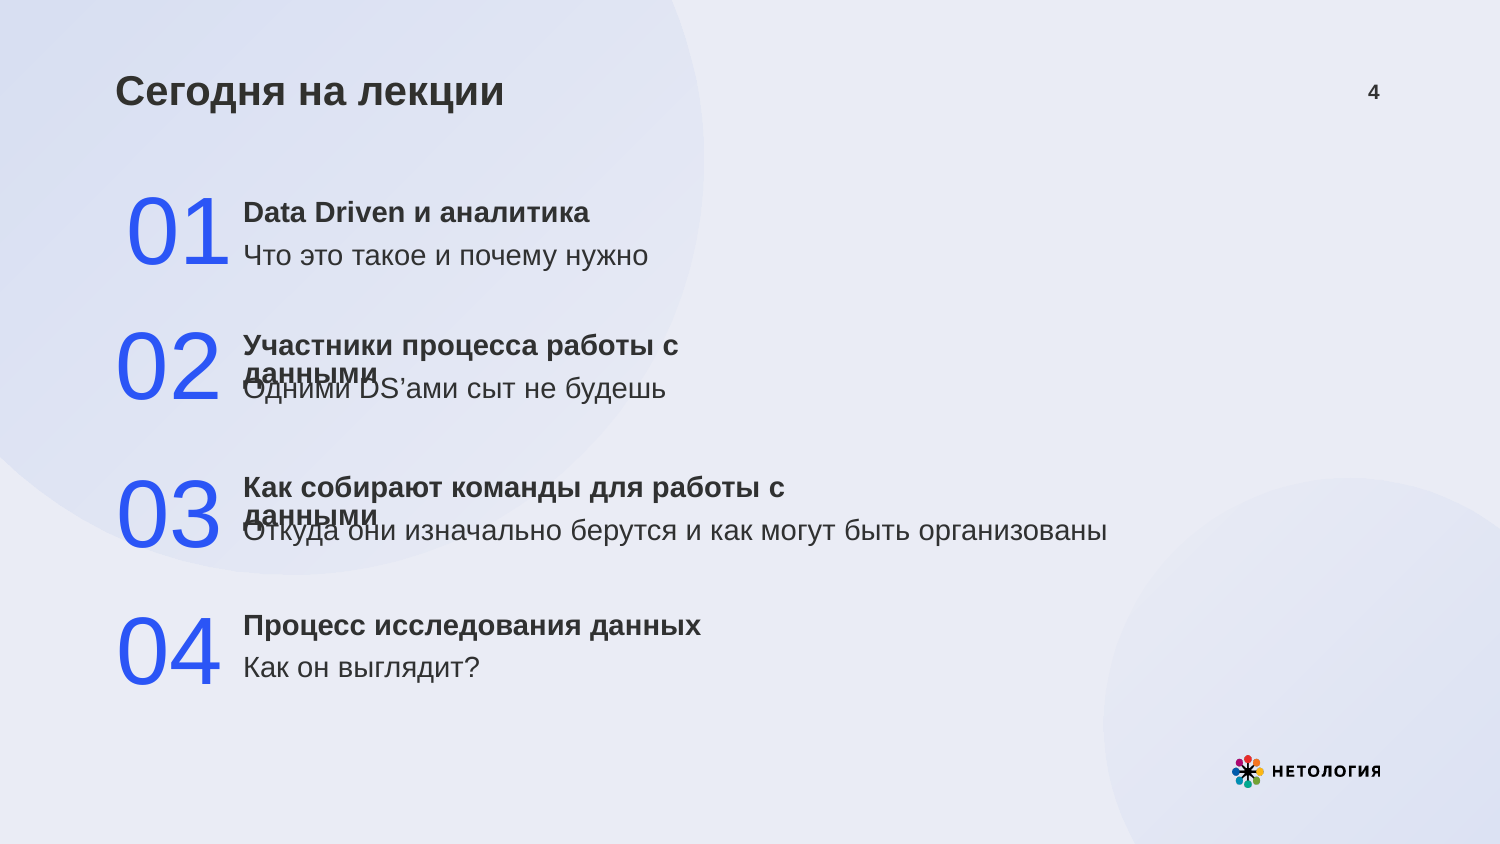

# Сегодня на лекции
4
01
Data Driven и аналитика
Что это такое и почему нужно
02
Участники процесса работы с данными
Одними DS’ами сыт не будешь
03
Как собирают команды для работы с данными
Откуда они изначально берутся и как могут быть организованы
04
Процесс исследования данных
Как он выглядит?